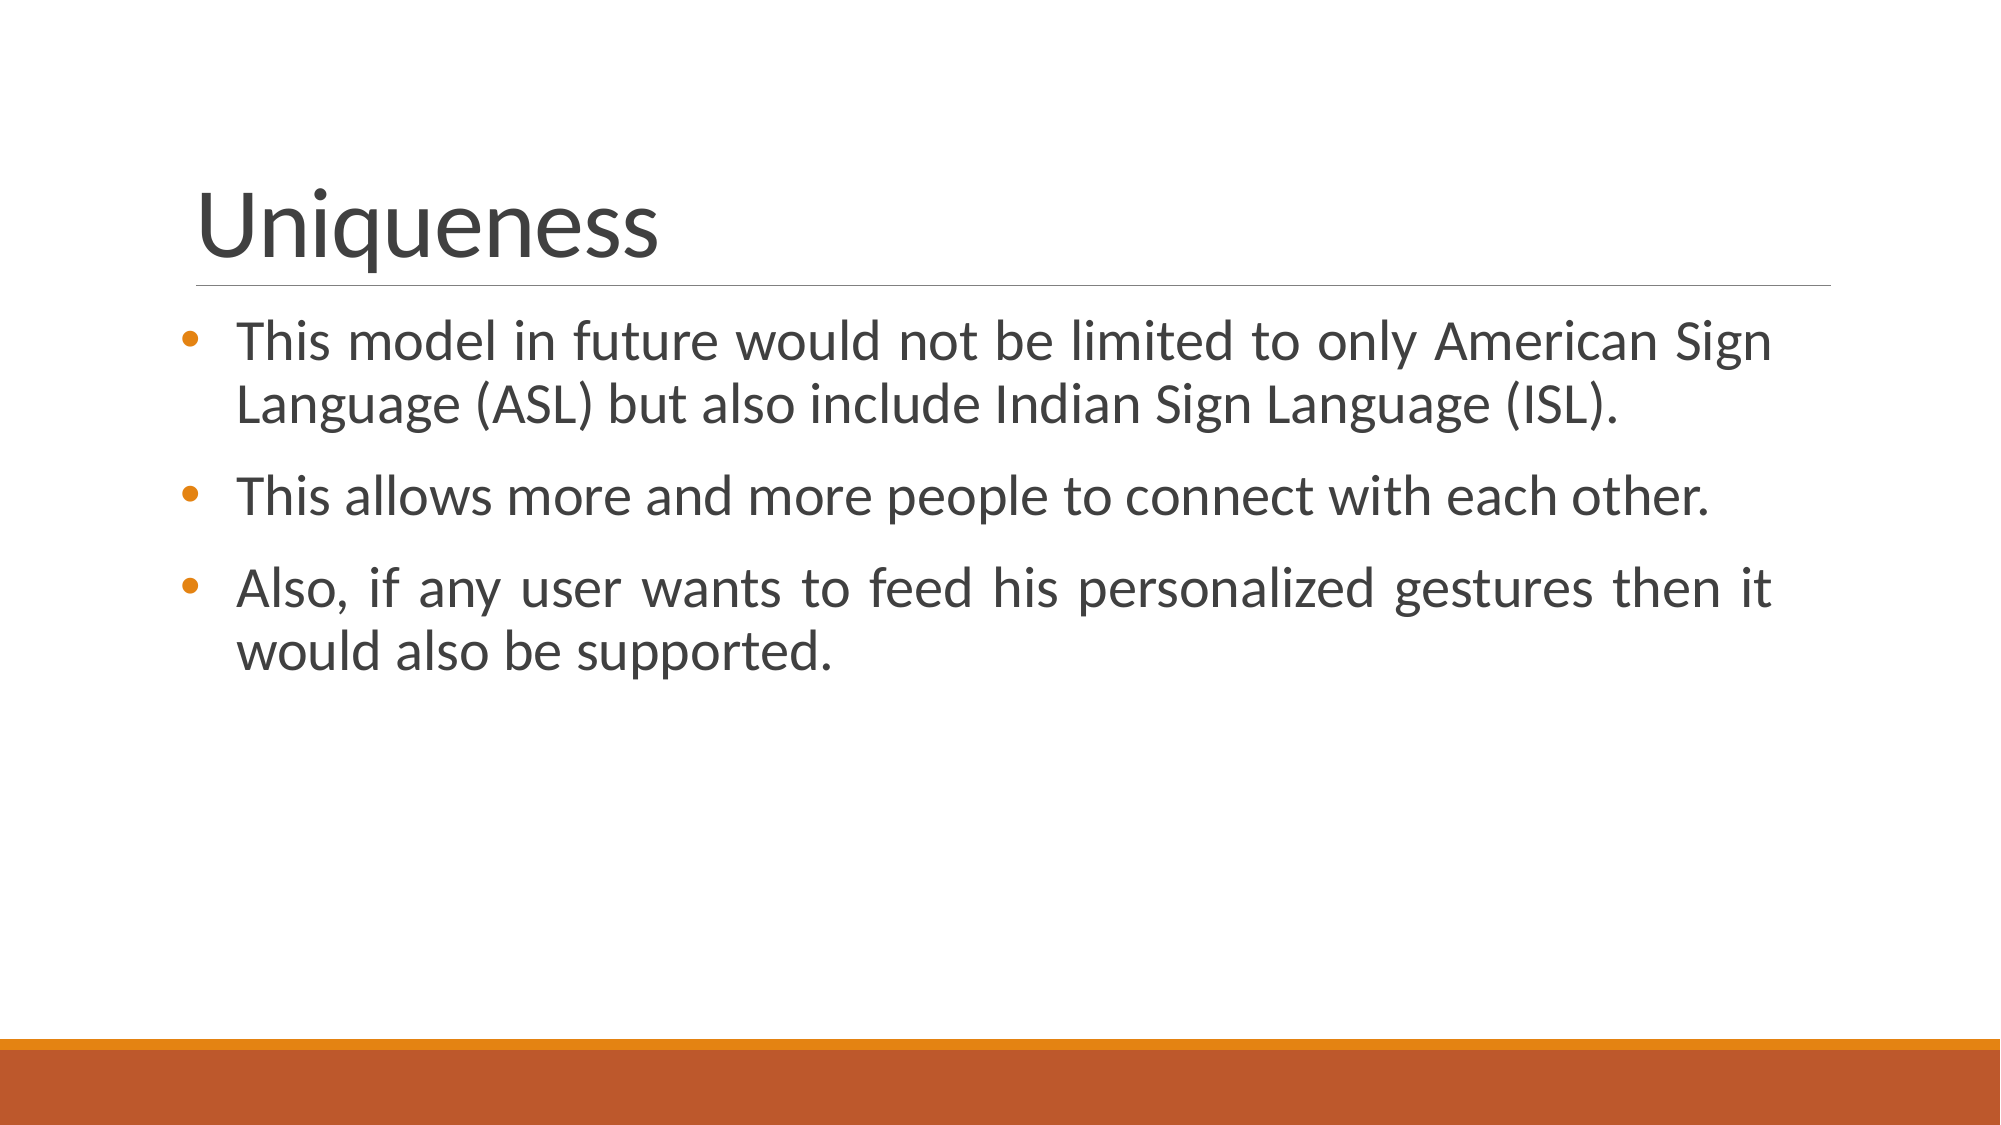

# Uniqueness
This model in future would not be limited to only American Sign Language (ASL) but also include Indian Sign Language (ISL).
This allows more and more people to connect with each other.
Also, if any user wants to feed his personalized gestures then it would also be supported.